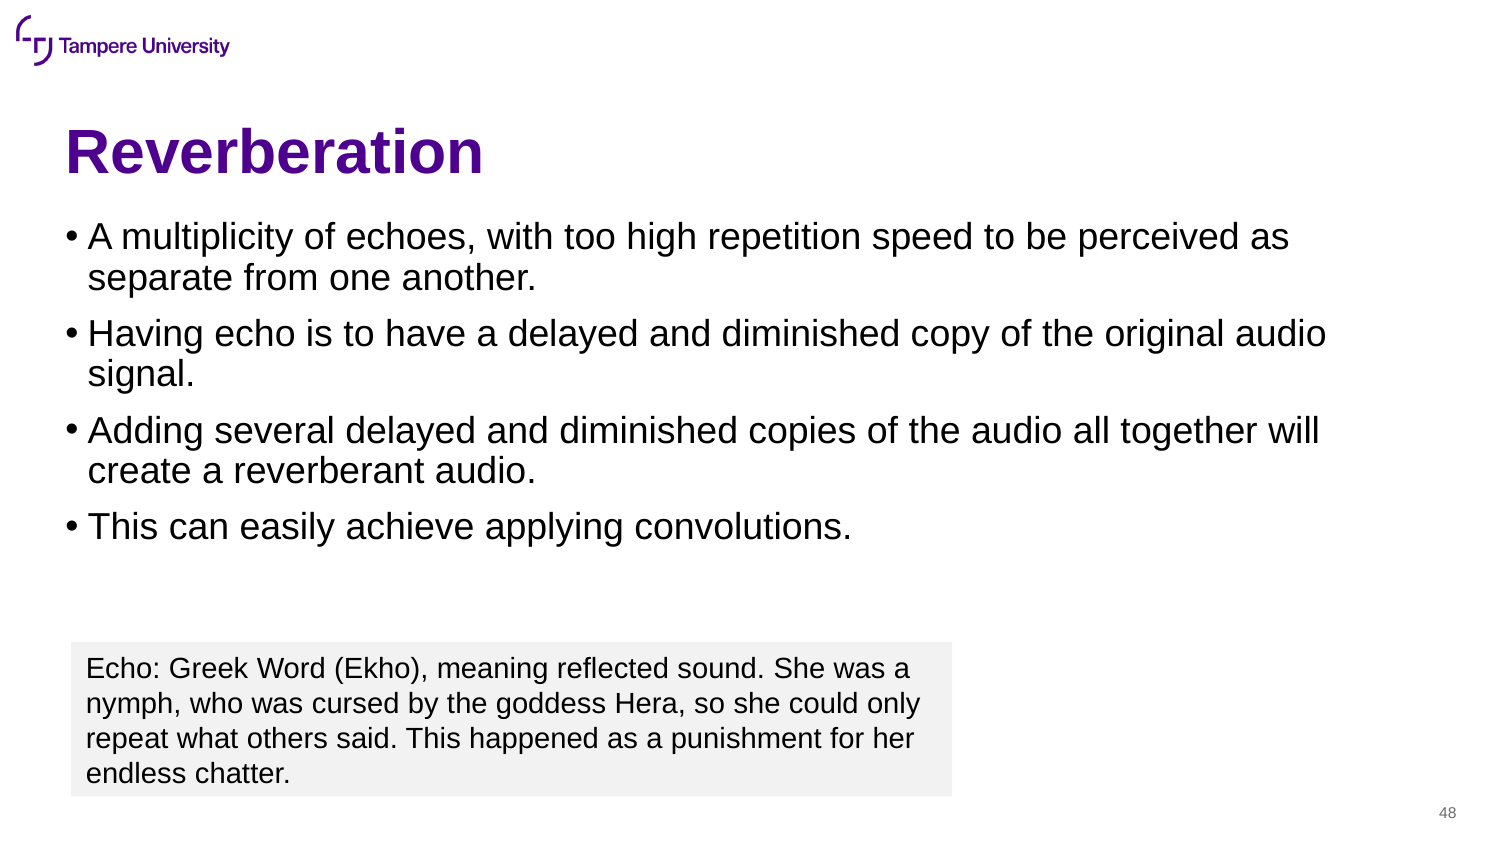

# Reverberation
A multiplicity of echoes, with too high repetition speed to be perceived as separate from one another.
Having echo is to have a delayed and diminished copy of the original audio signal.
Adding several delayed and diminished copies of the audio all together will create a reverberant audio.
This can easily achieve applying convolutions.
Echo: Greek Word (Ekho), meaning reflected sound. She was a nymph, who was cursed by the goddess Hera, so she could only repeat what others said. This happened as a punishment for her endless chatter.
48